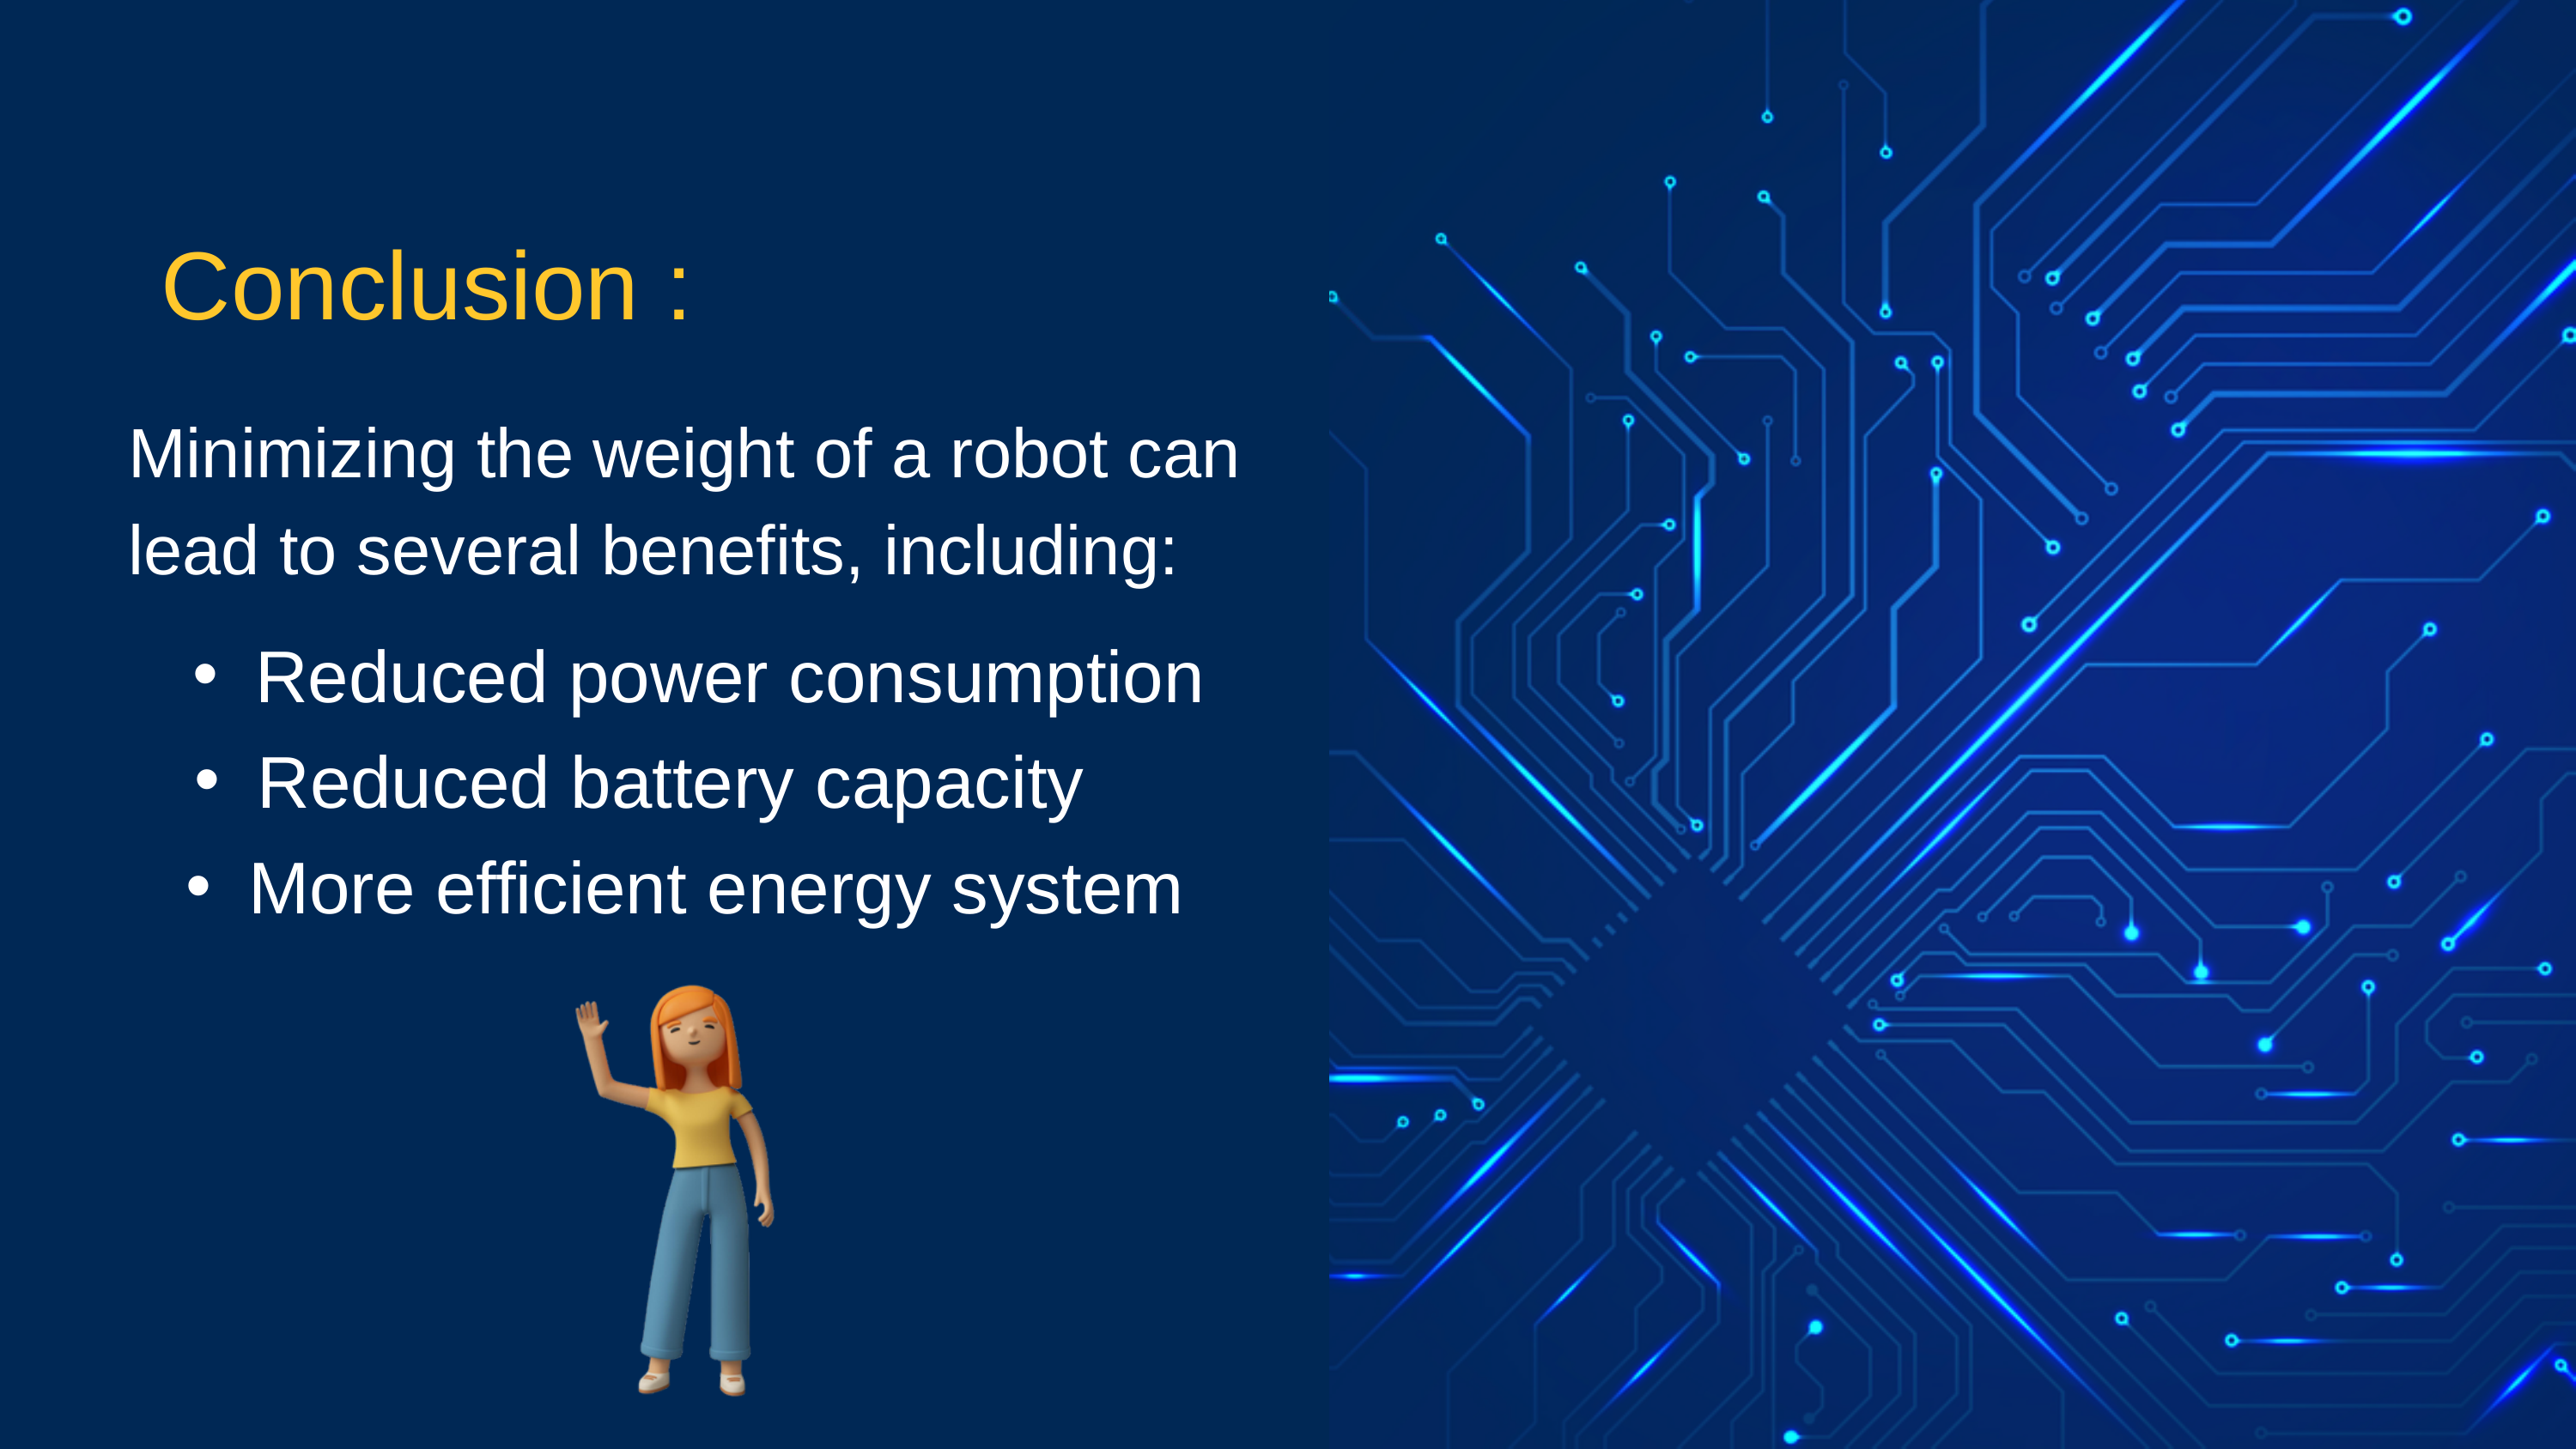

Conclusion :
Minimizing the weight of a robot can
lead to several benefits, including:
Reduced power consumption
Reduced battery capacity
More efficient energy system